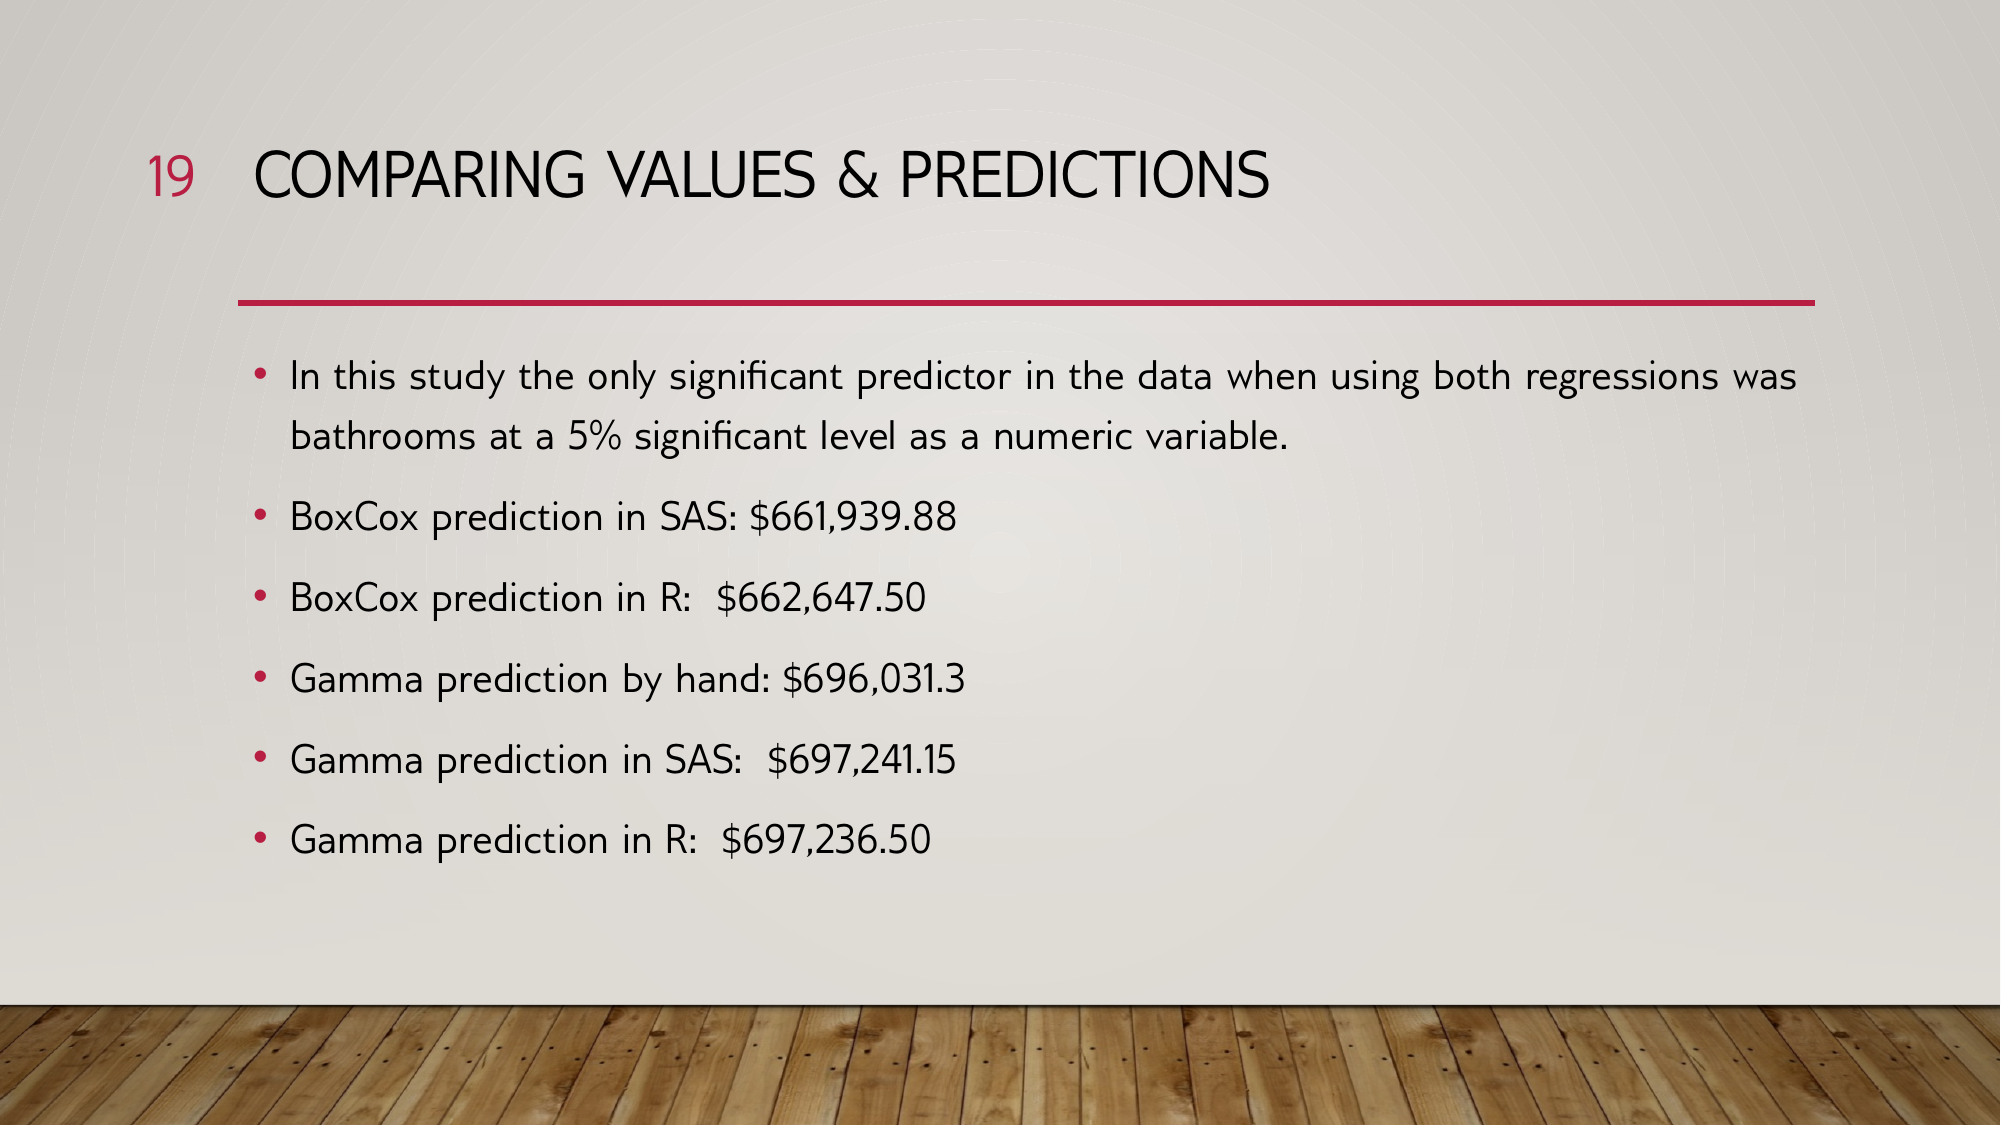

19
# Comparing values & predictions
In this study the only significant predictor in the data when using both regressions was bathrooms at a 5% significant level as a numeric variable.
BoxCox prediction in SAS: $661,939.88
BoxCox prediction in R:  $662,647.50
Gamma prediction by hand: $696,031.3
Gamma prediction in SAS:  $697,241.15
Gamma prediction in R:  $697,236.50